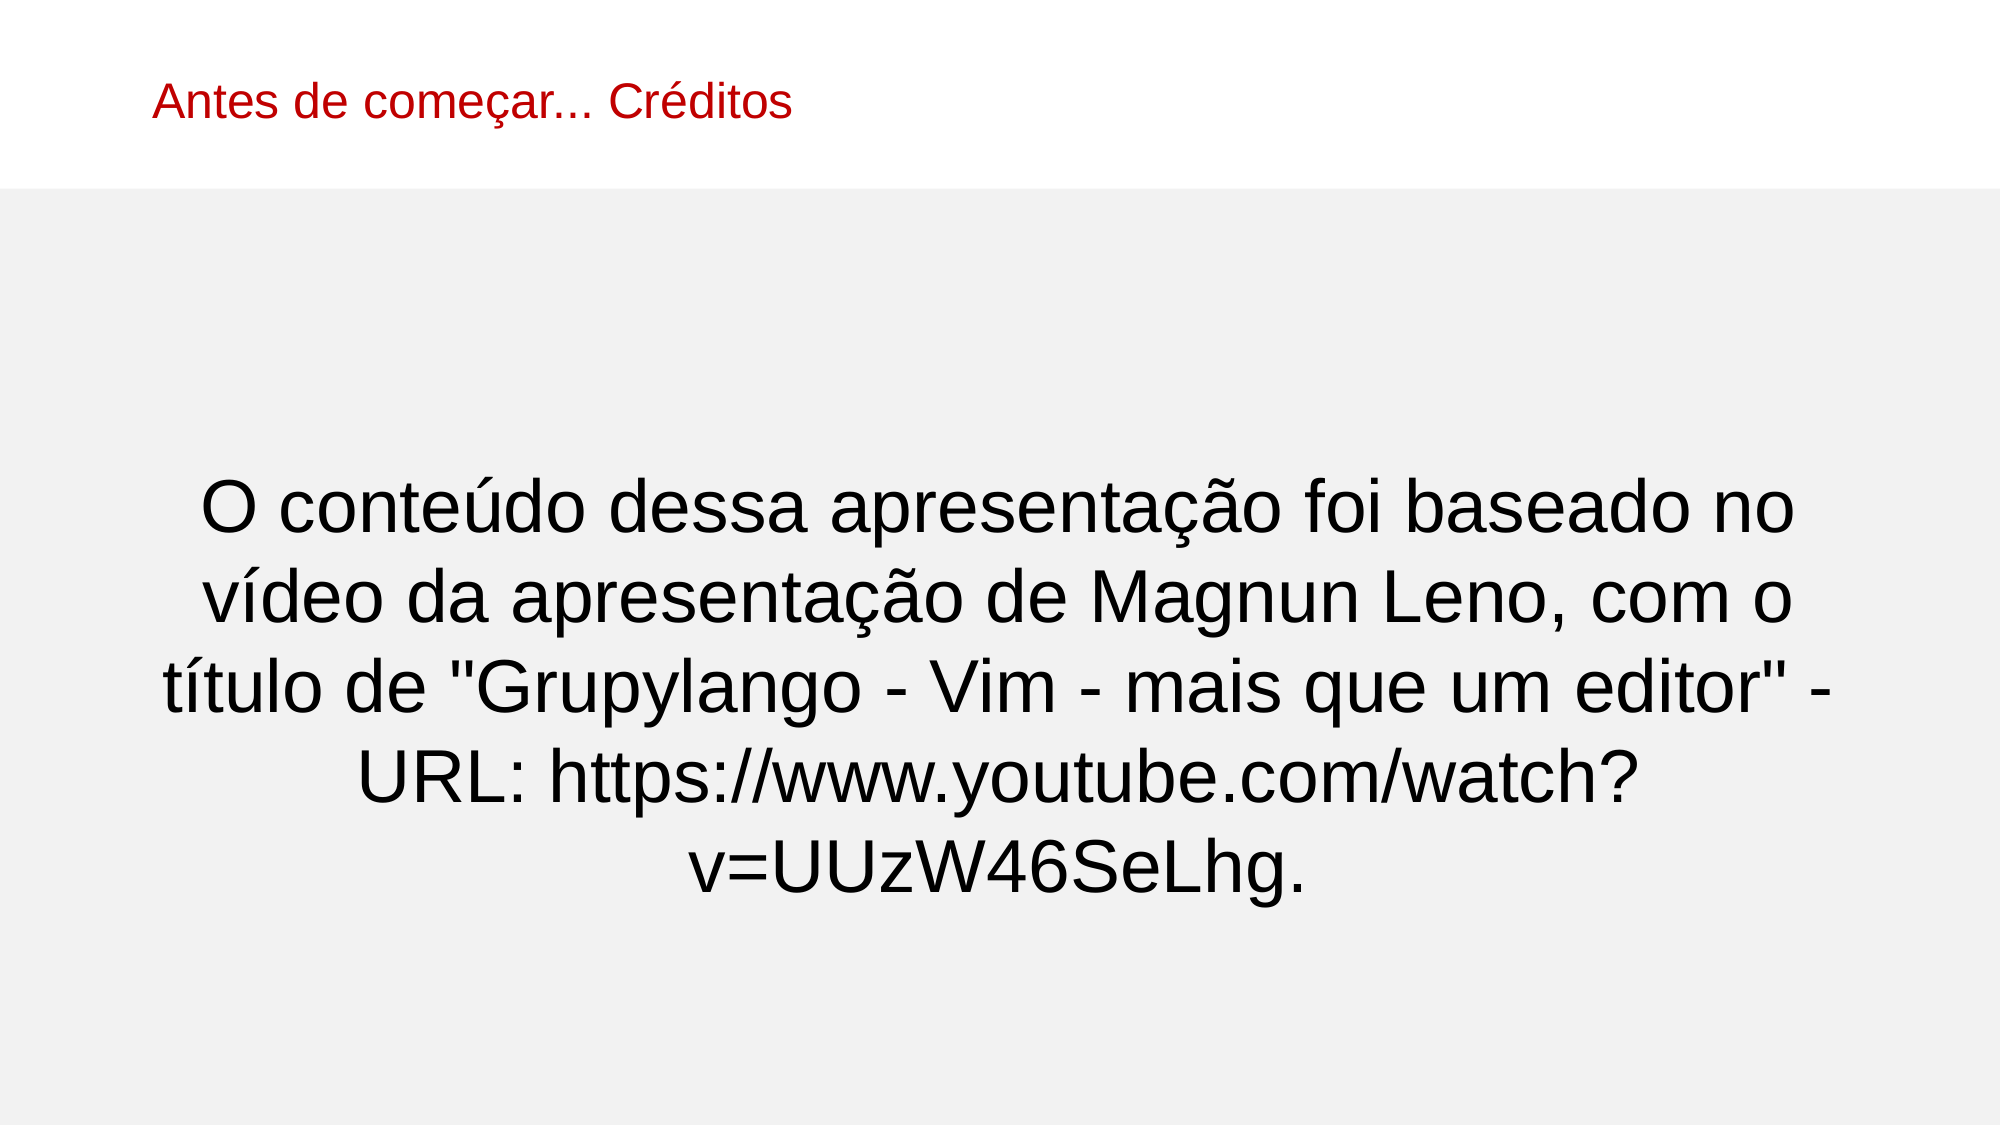

Antes de começar... Créditos
O conteúdo dessa apresentação foi baseado no vídeo da apresentação de Magnun Leno, com o título de "Grupylango - Vim - mais que um editor" - URL: https://www.youtube.com/watch?v=UUzW46SeLhg.